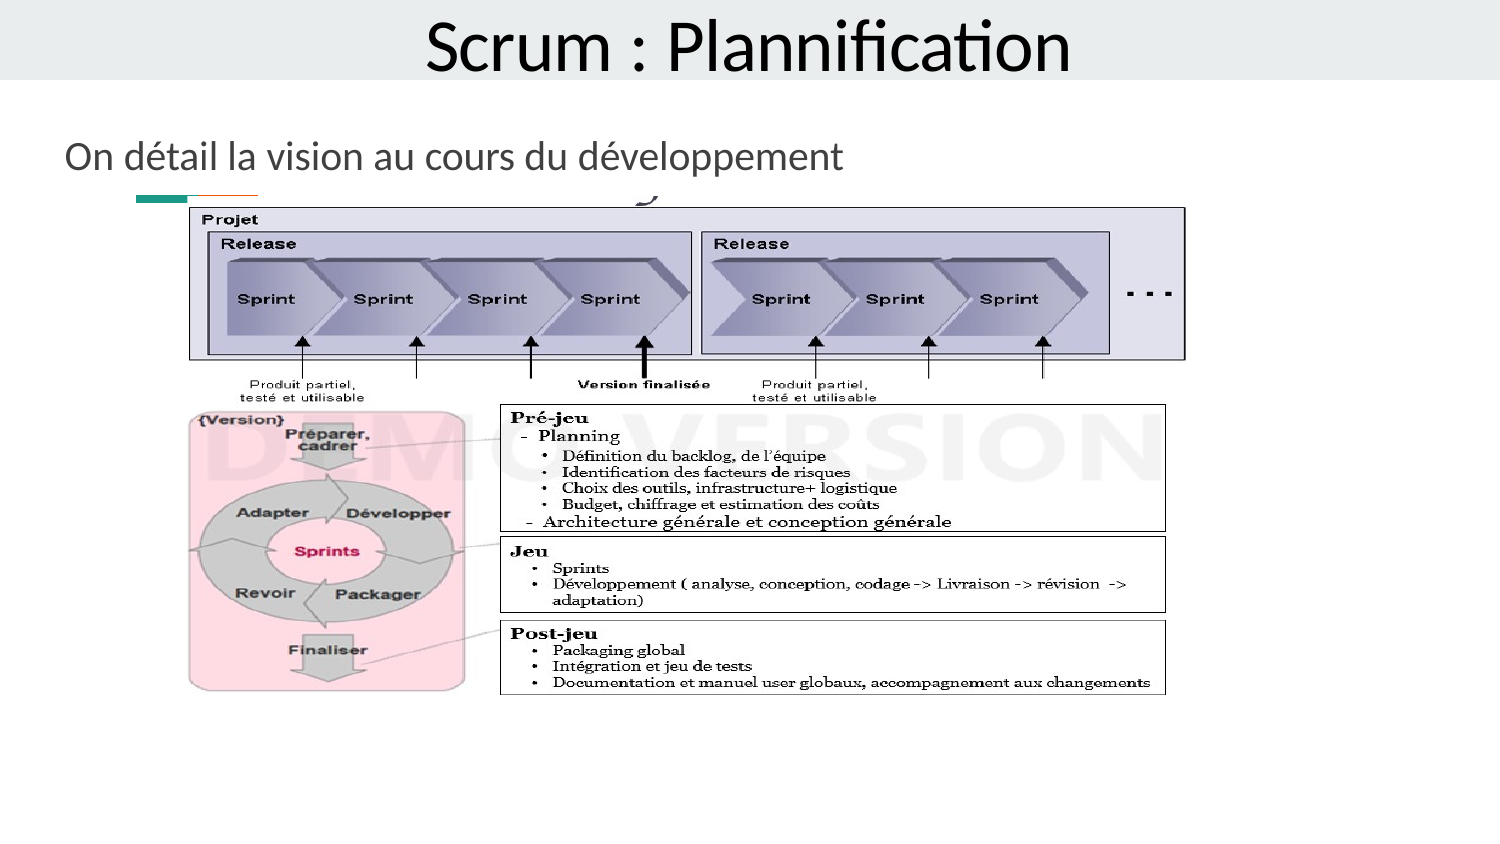

Scrum : Plannification

On détail la vision au cours du développement